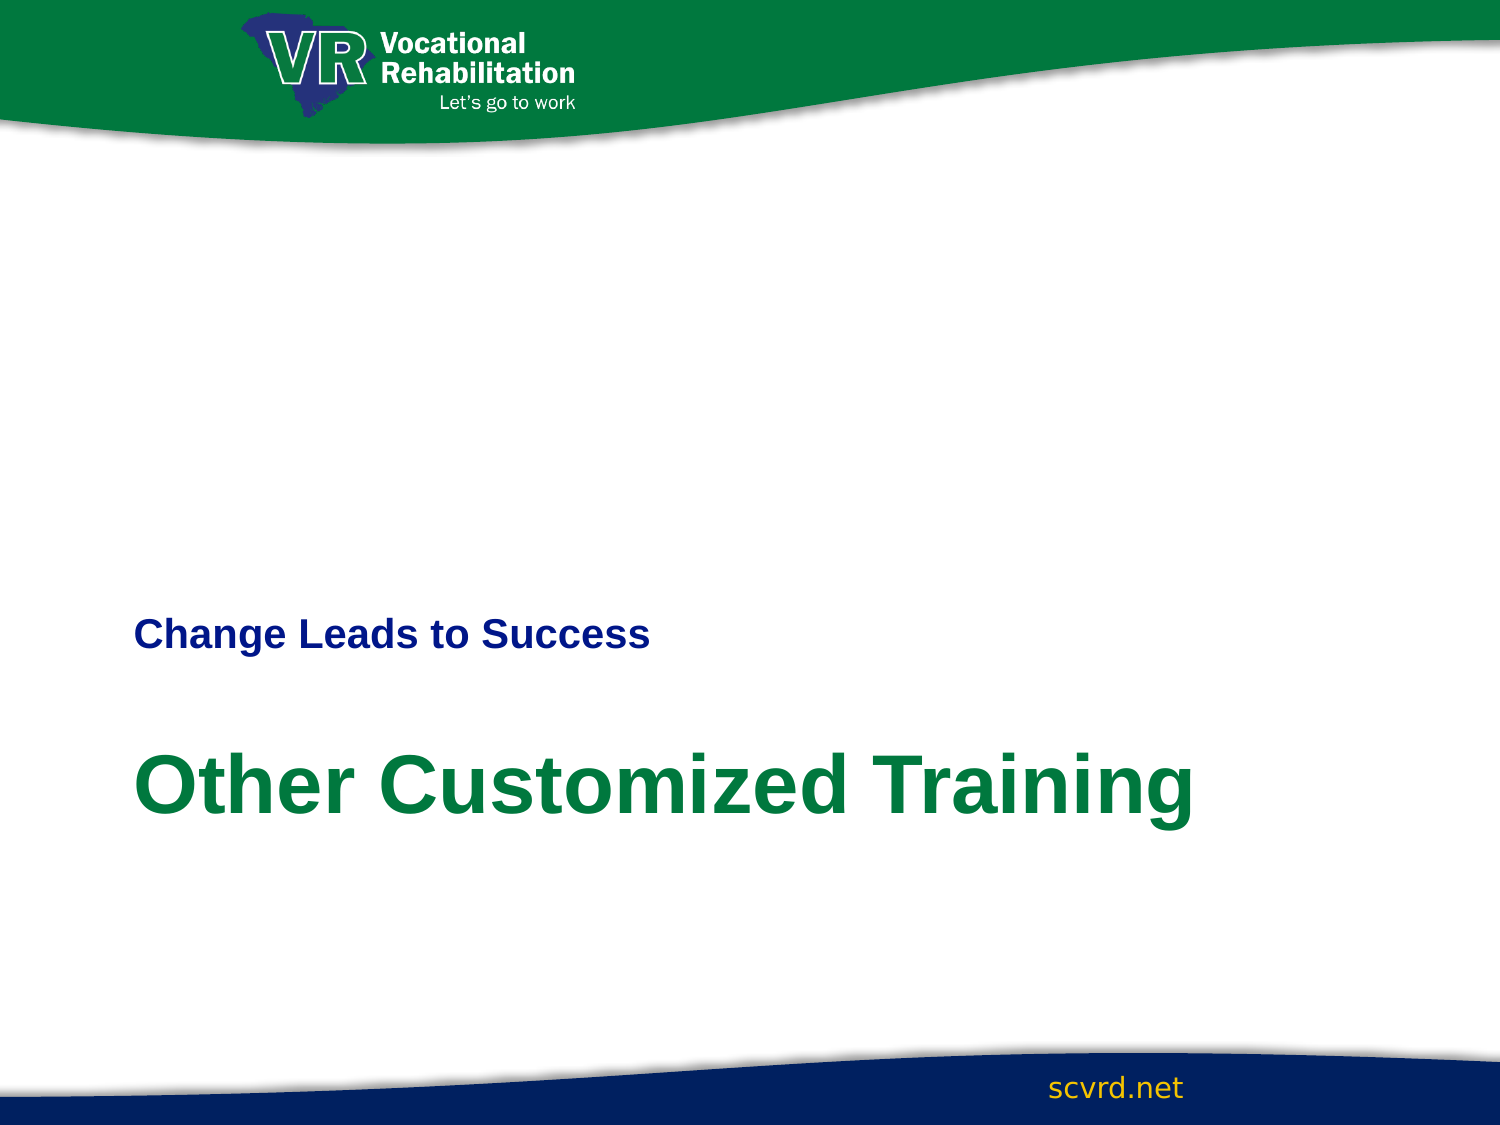

Change Leads to Success

# Other Customized Training